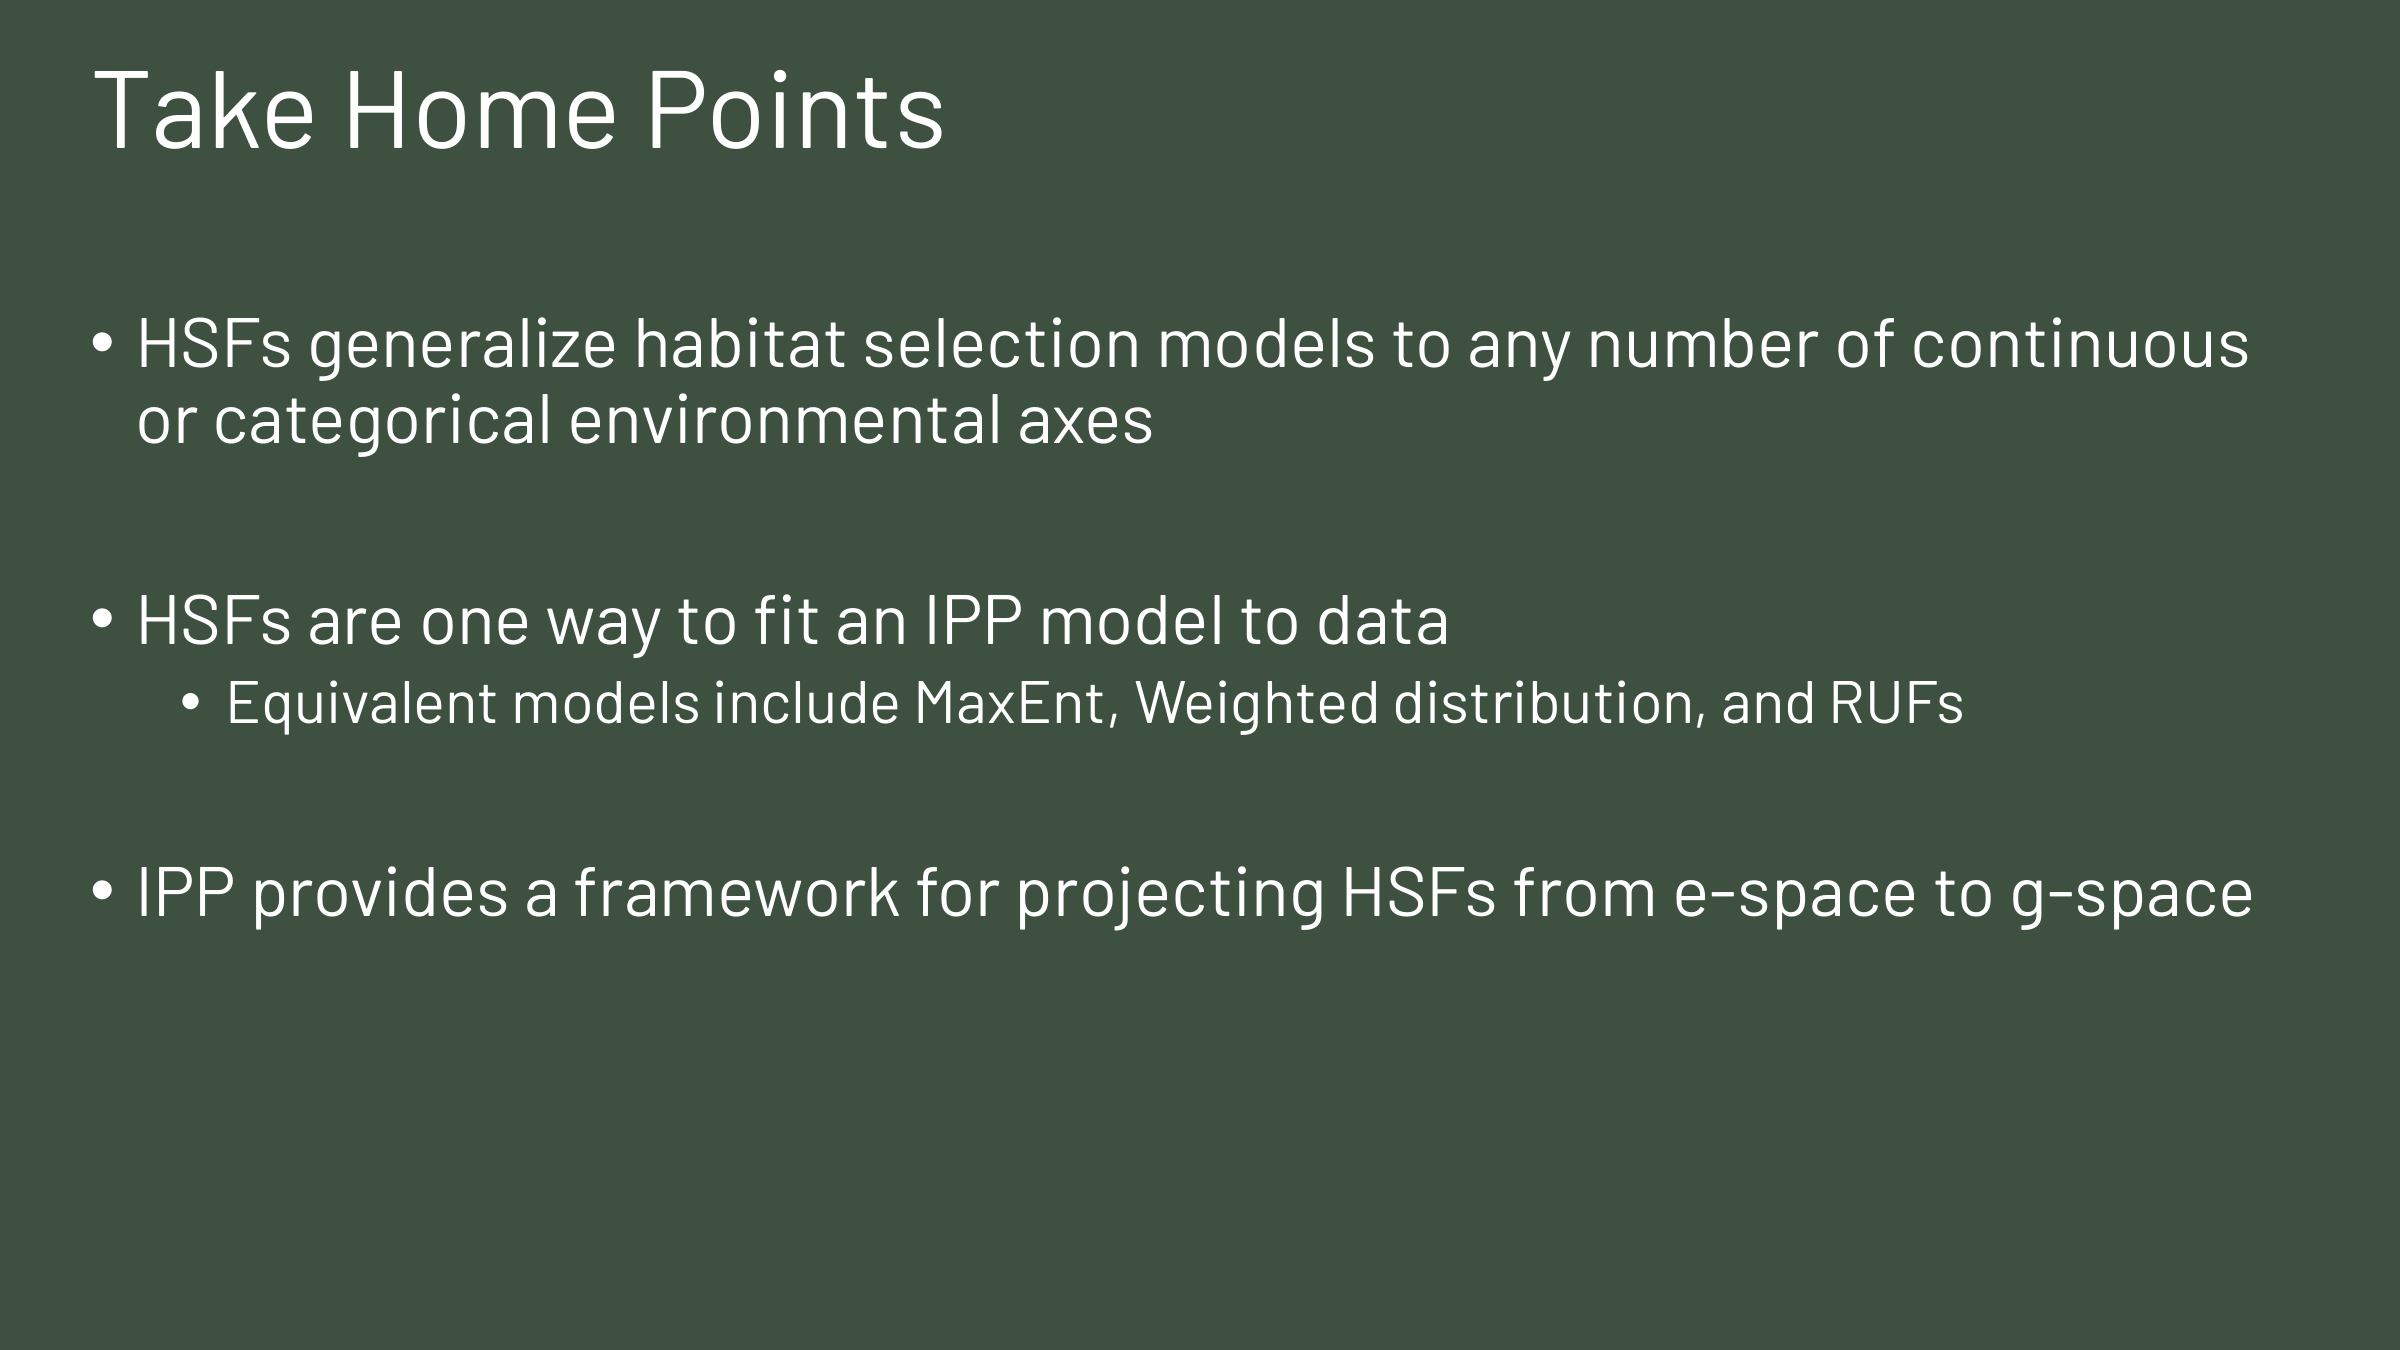

# Take Home Points
HSFs generalize habitat selection models to any number of continuous or categorical environmental axes

HSFs are one way to fit an IPP model to data
Equivalent models include MaxEnt, Weighted distribution, and RUFs

IPP provides a framework for projecting HSFs from e-space to g-space